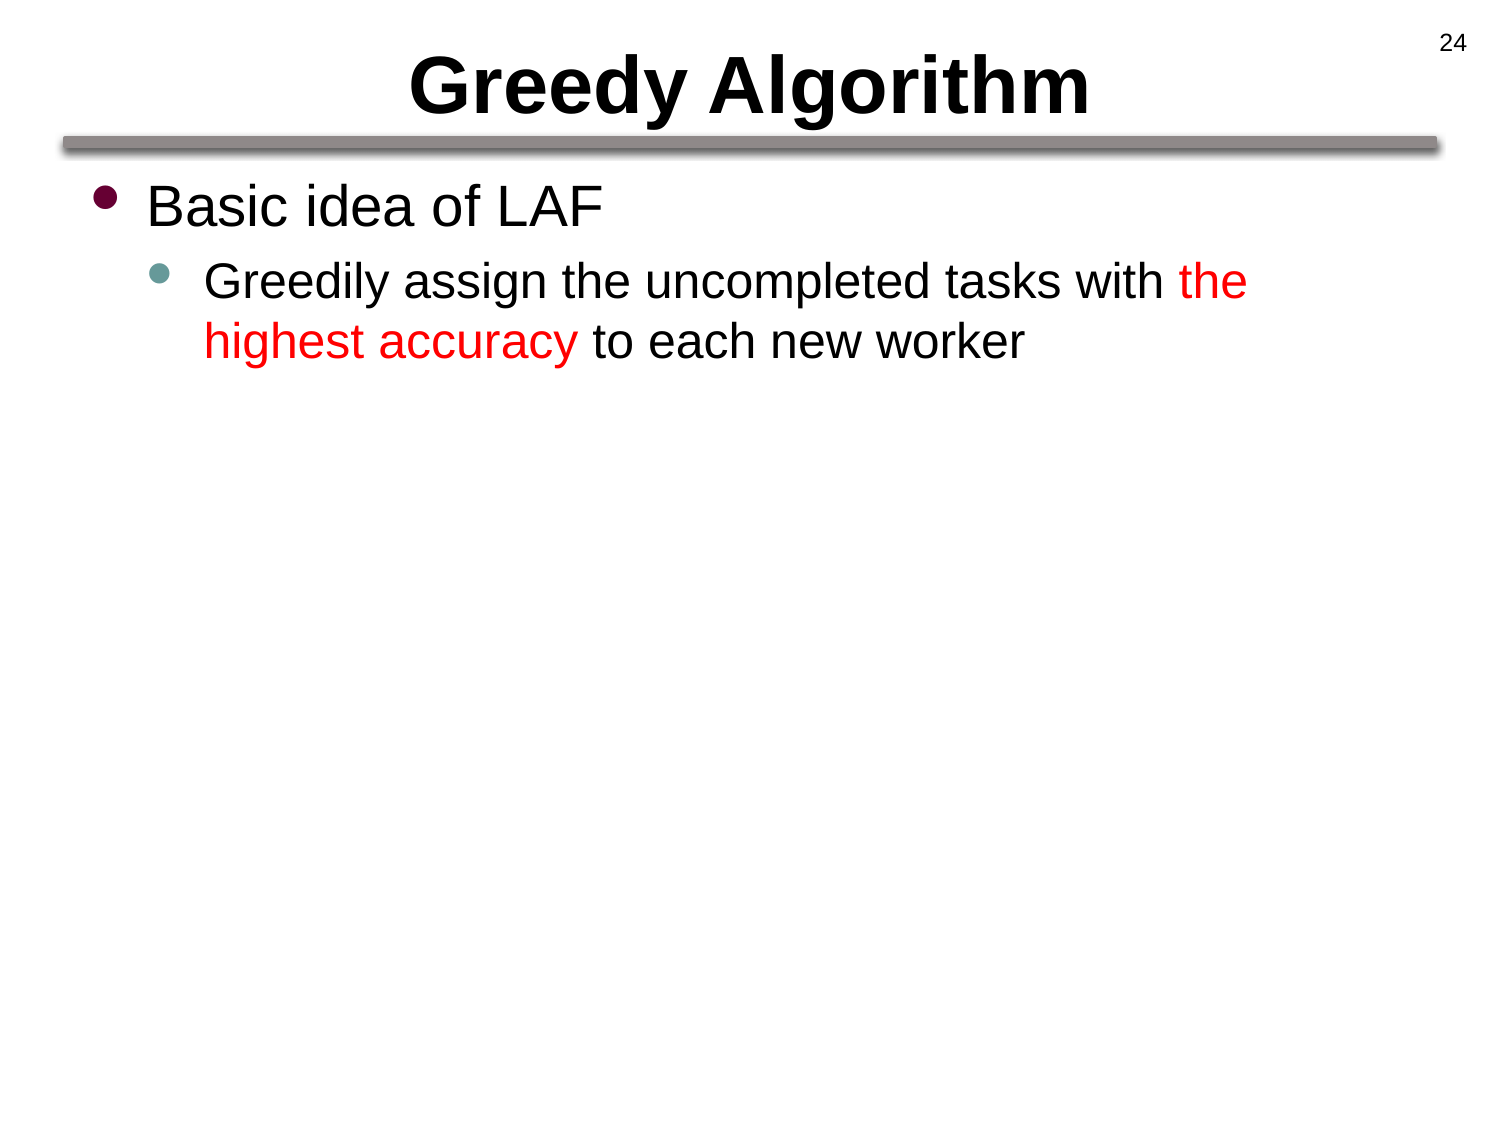

24
# Greedy Algorithm
Basic idea of LAF
Greedily assign the uncompleted tasks with the highest accuracy to each new worker